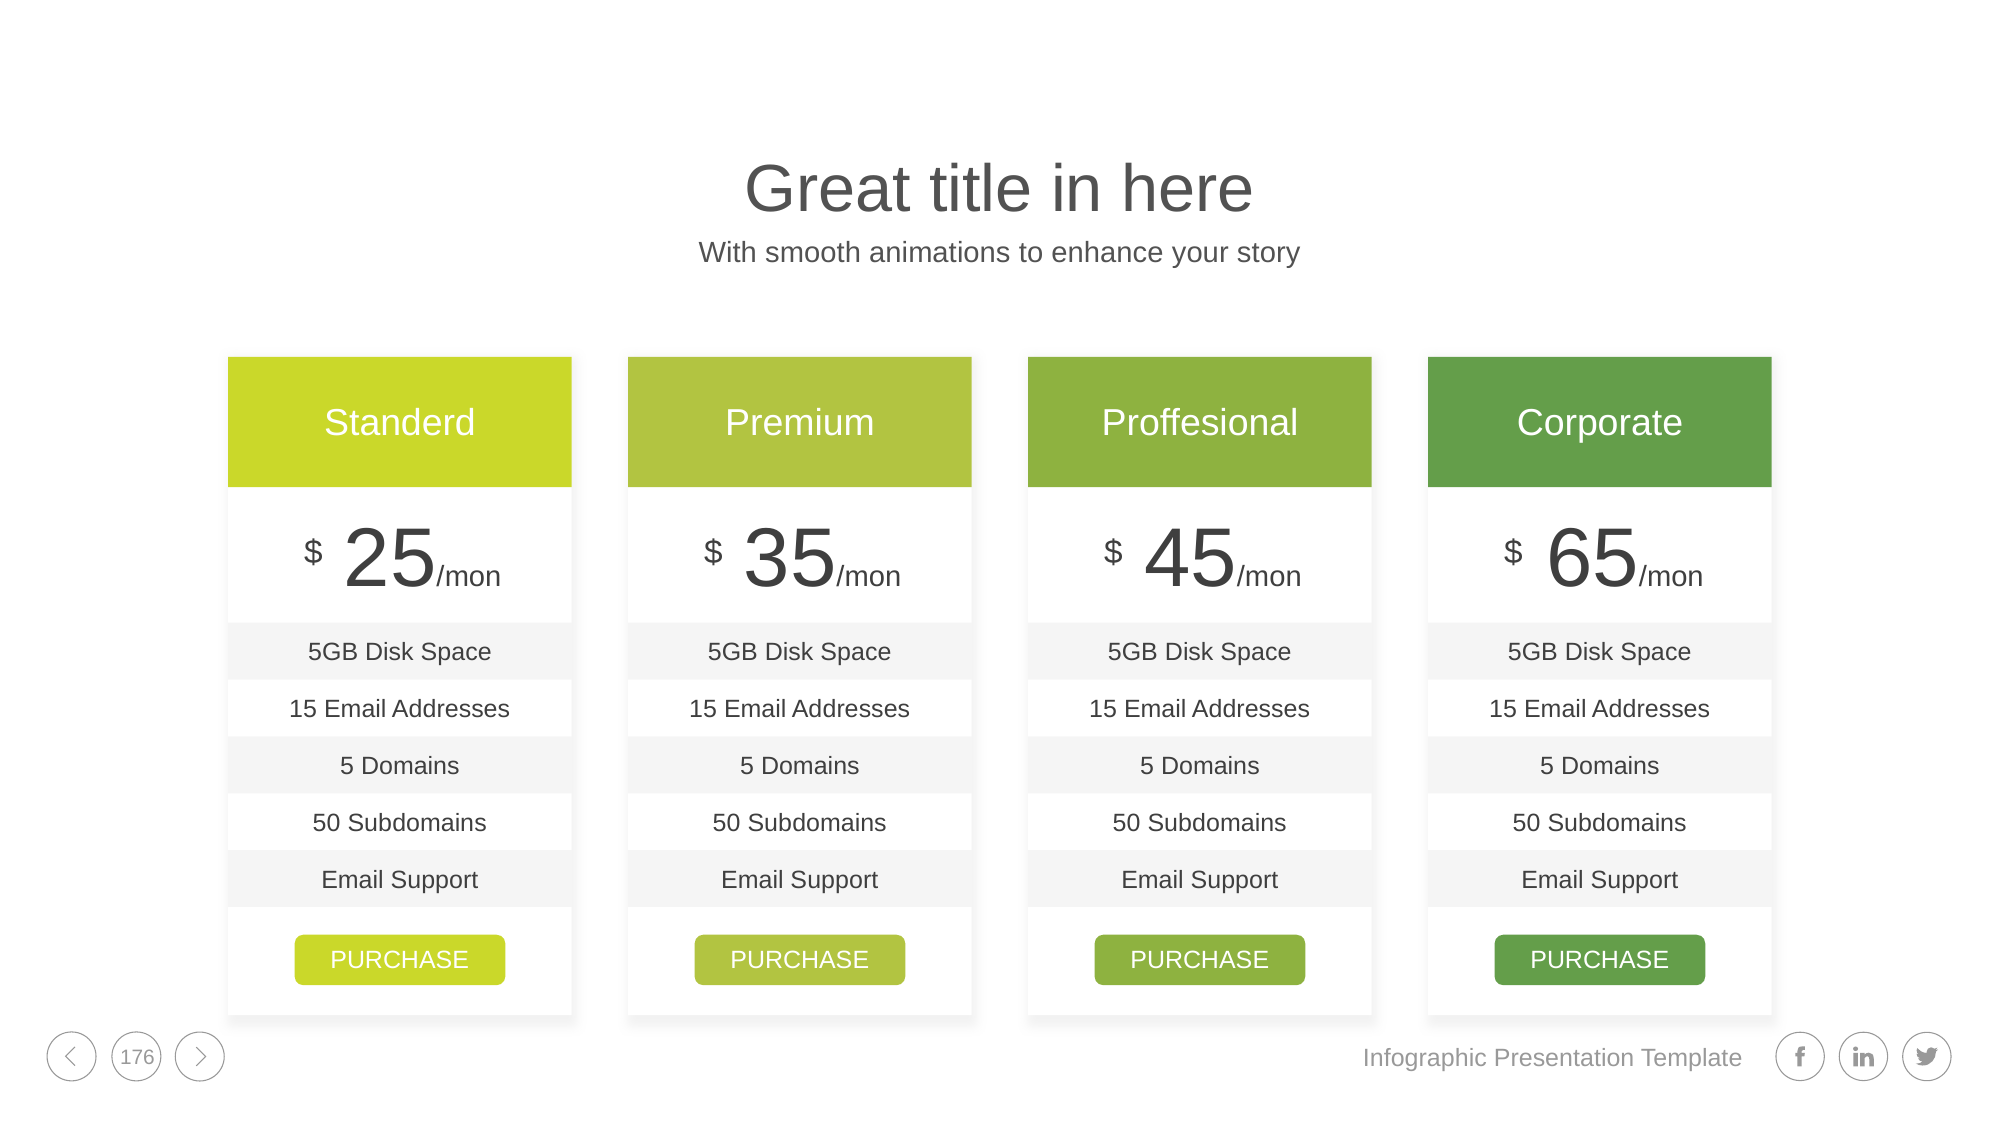

Great title in here
With smooth animations to enhance your story

Standerd
25/mon
$

5GB Disk Space
15 Email Addresses

5 Domains
50 Subdomains

Email Support

PURCHASE

Premium
35/mon
$

5GB Disk Space
15 Email Addresses

5 Domains
50 Subdomains

Email Support

PURCHASE

Proffesional
45/mon
$

5GB Disk Space
15 Email Addresses

5 Domains
50 Subdomains

Email Support

PURCHASE

Corporate
65/mon
$

5GB Disk Space
15 Email Addresses

5 Domains
50 Subdomains

Email Support

PURCHASE
176